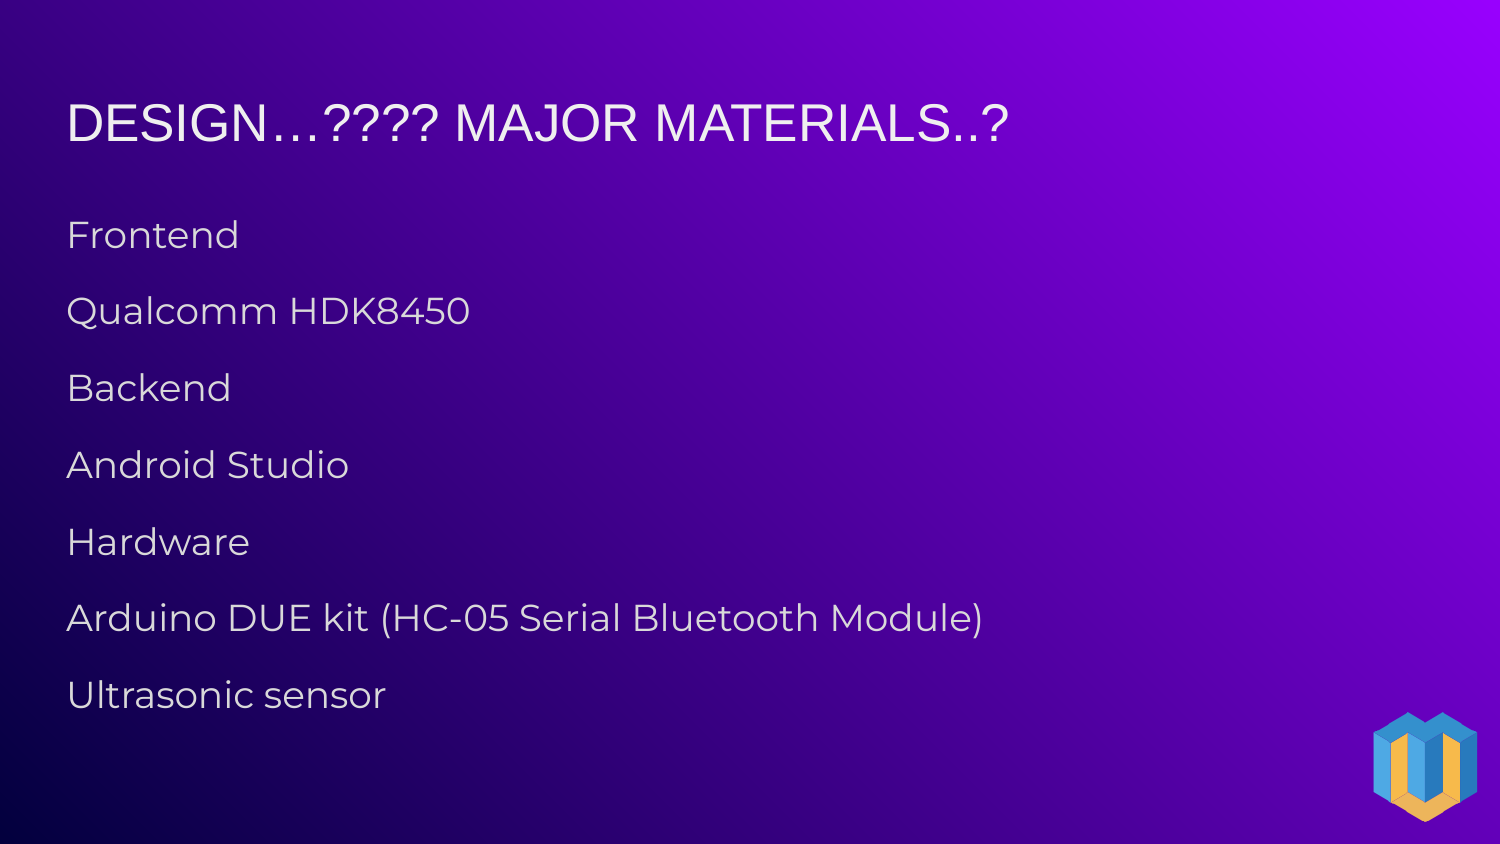

# DESIGN…???? MAJOR MATERIALS..?
Frontend
Qualcomm HDK8450
Backend
Android Studio
Hardware
Arduino DUE kit (HC-05 Serial Bluetooth Module)
Ultrasonic sensor